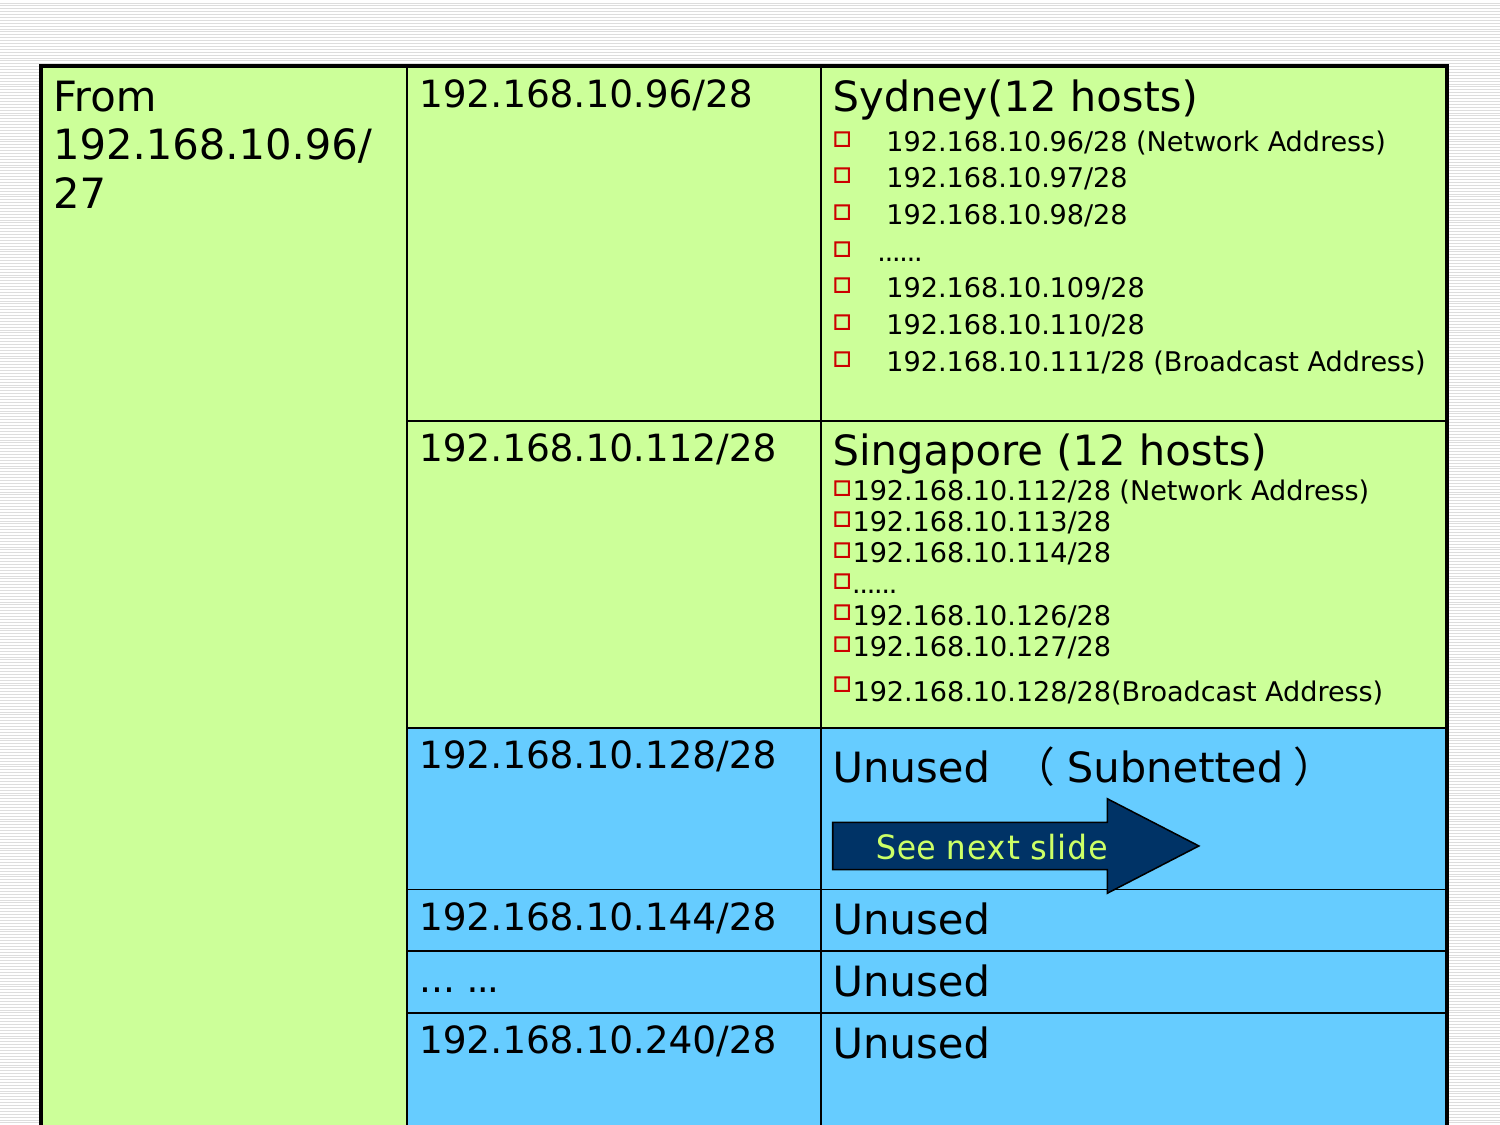

#
| From 192.168.10.96/27 | 192.168.10.96/28 | Sydney(12 hosts) 192.168.10.96/28 (Network Address) 192.168.10.97/28 192.168.10.98/28 …… 192.168.10.109/28 192.168.10.110/28 192.168.10.111/28 (Broadcast Address) |
| --- | --- | --- |
|  | 192.168.10.112/28 | Singapore (12 hosts) 192.168.10.112/28 (Network Address) 192.168.10.113/28 192.168.10.114/28 …… 192.168.10.126/28 192.168.10.127/28 192.168.10.128/28(Broadcast Address) |
|  | 192.168.10.128/28 | Unused （Subnetted） |
|  | 192.168.10.144/28 | Unused |
|  | ... … | Unused |
|  | 192.168.10.240/28 | Unused |
See next slide